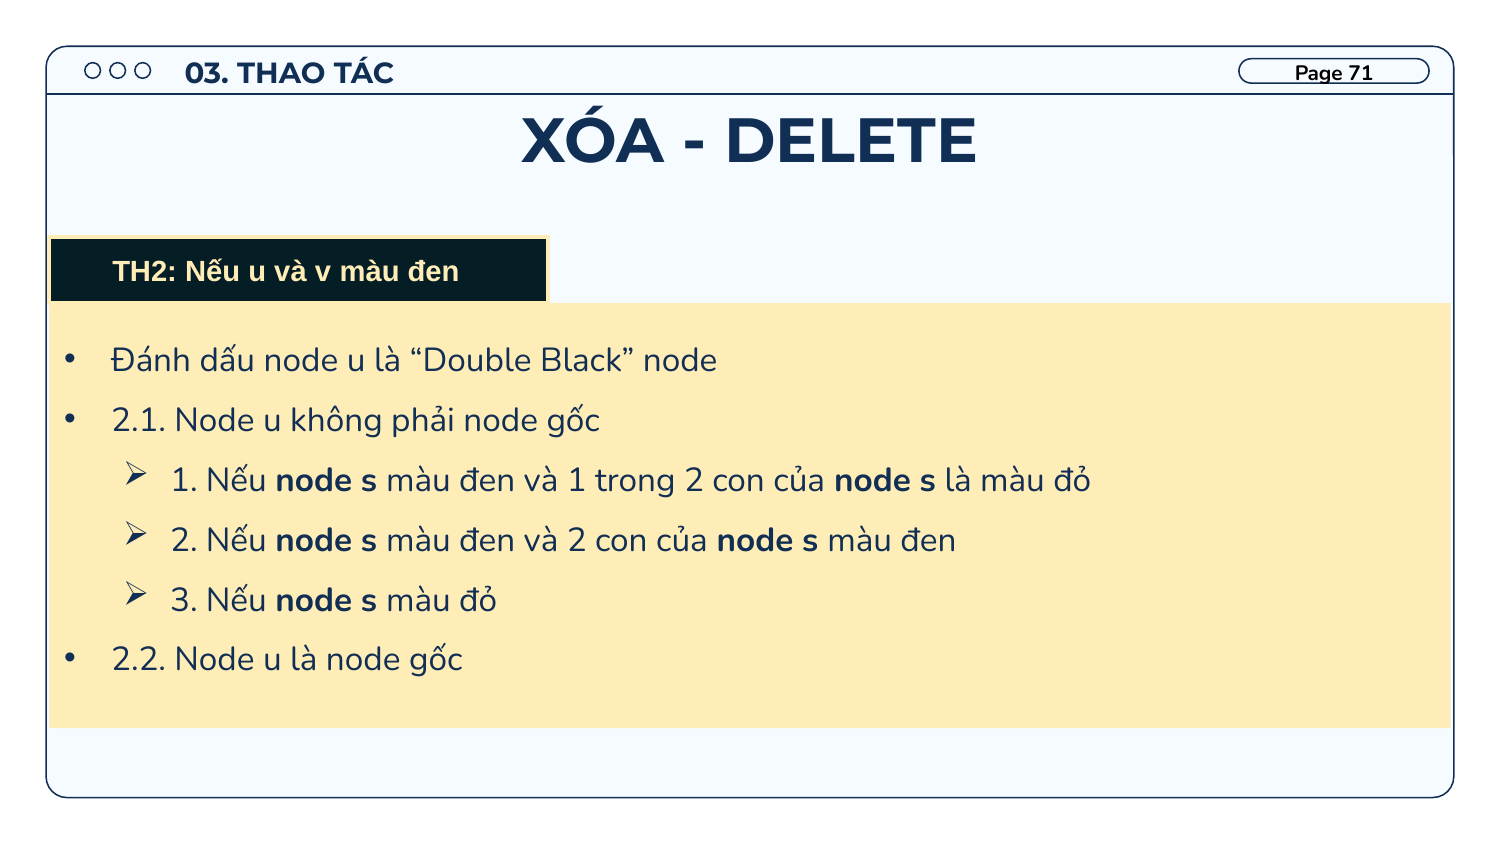

03. THAO TÁC
Page 71
# XÓA - DELETE
TH2: Nếu u và v màu đen
Đánh dấu node u là “Double Black” node
2.1. Node u không phải node gốc
1. Nếu node s màu đen và 1 trong 2 con của node s là màu đỏ
2. Nếu node s màu đen và 2 con của node s màu đen
3. Nếu node s màu đỏ
2.2. Node u là node gốc